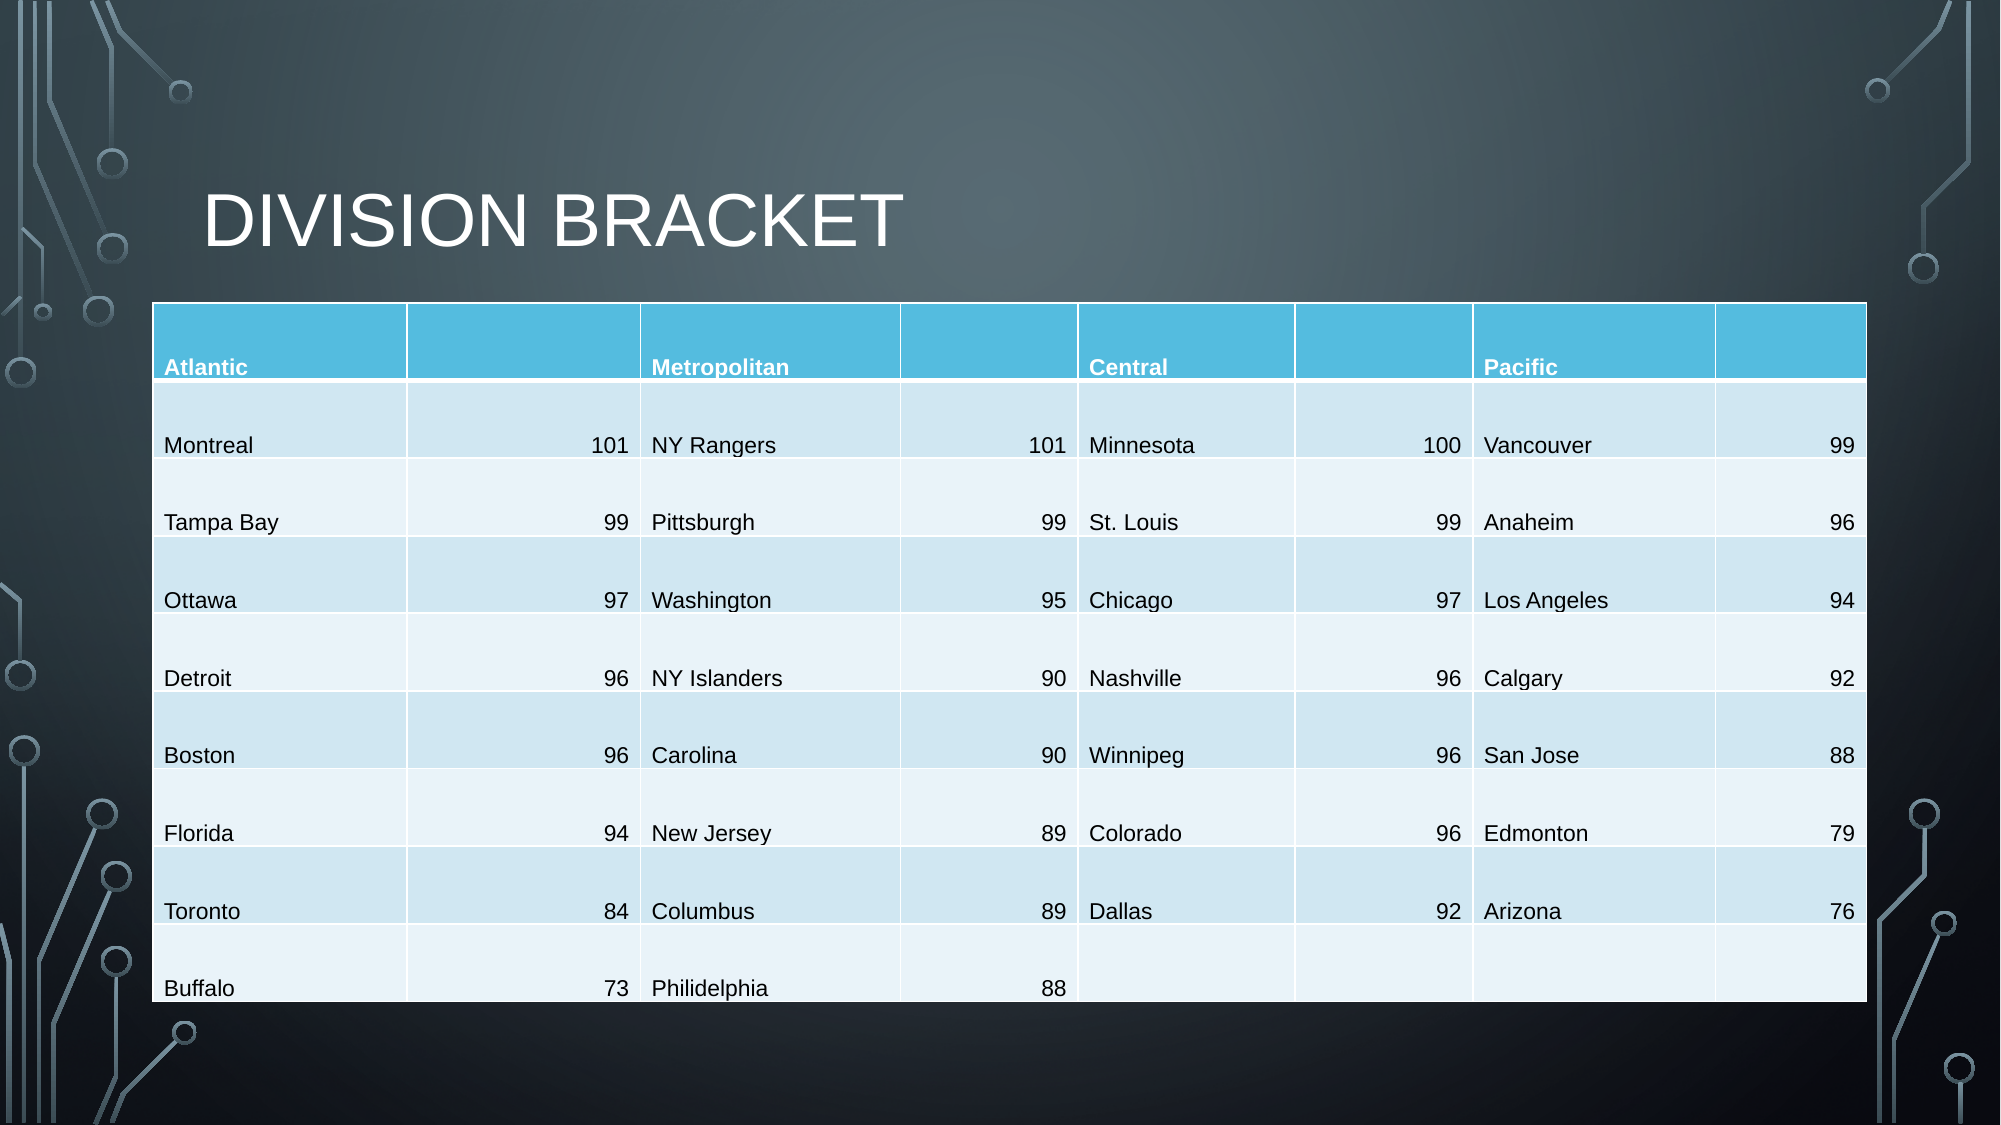

# Division bracket
| Atlantic |  | Metropolitan |  | Central |  | Pacific |  |
| --- | --- | --- | --- | --- | --- | --- | --- |
| Montreal | 101 | NY Rangers | 101 | Minnesota | 100 | Vancouver | 99 |
| Tampa Bay | 99 | Pittsburgh | 99 | St. Louis | 99 | Anaheim | 96 |
| Ottawa | 97 | Washington | 95 | Chicago | 97 | Los Angeles | 94 |
| Detroit | 96 | NY Islanders | 90 | Nashville | 96 | Calgary | 92 |
| Boston | 96 | Carolina | 90 | Winnipeg | 96 | San Jose | 88 |
| Florida | 94 | New Jersey | 89 | Colorado | 96 | Edmonton | 79 |
| Toronto | 84 | Columbus | 89 | Dallas | 92 | Arizona | 76 |
| Buffalo | 73 | Philidelphia | 88 |  |  |  |  |